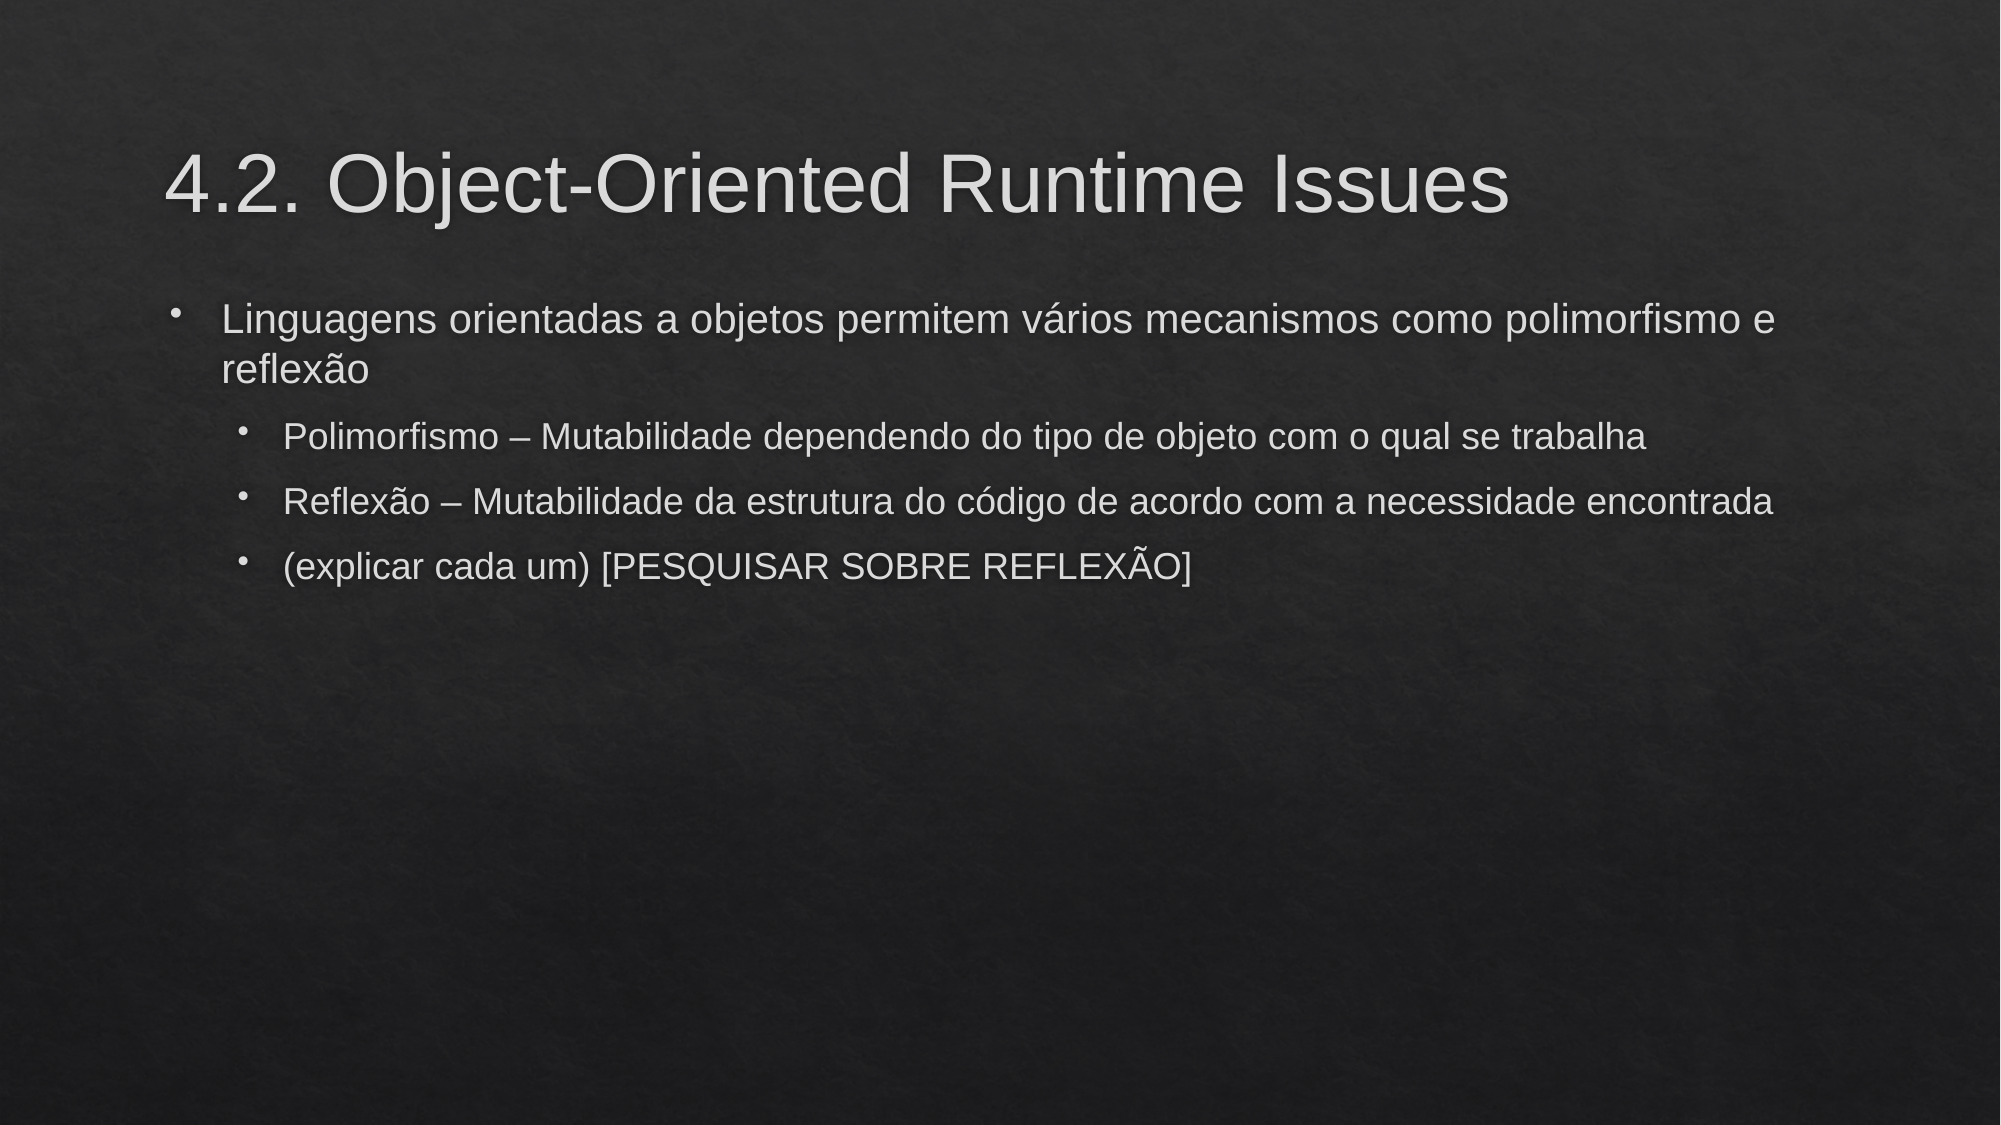

# 4.2. Object-Oriented Runtime Issues
Linguagens orientadas a objetos permitem vários mecanismos como polimorfismo e reflexão
Polimorfismo – Mutabilidade dependendo do tipo de objeto com o qual se trabalha
Reflexão – Mutabilidade da estrutura do código de acordo com a necessidade encontrada
(explicar cada um) [PESQUISAR SOBRE REFLEXÃO]